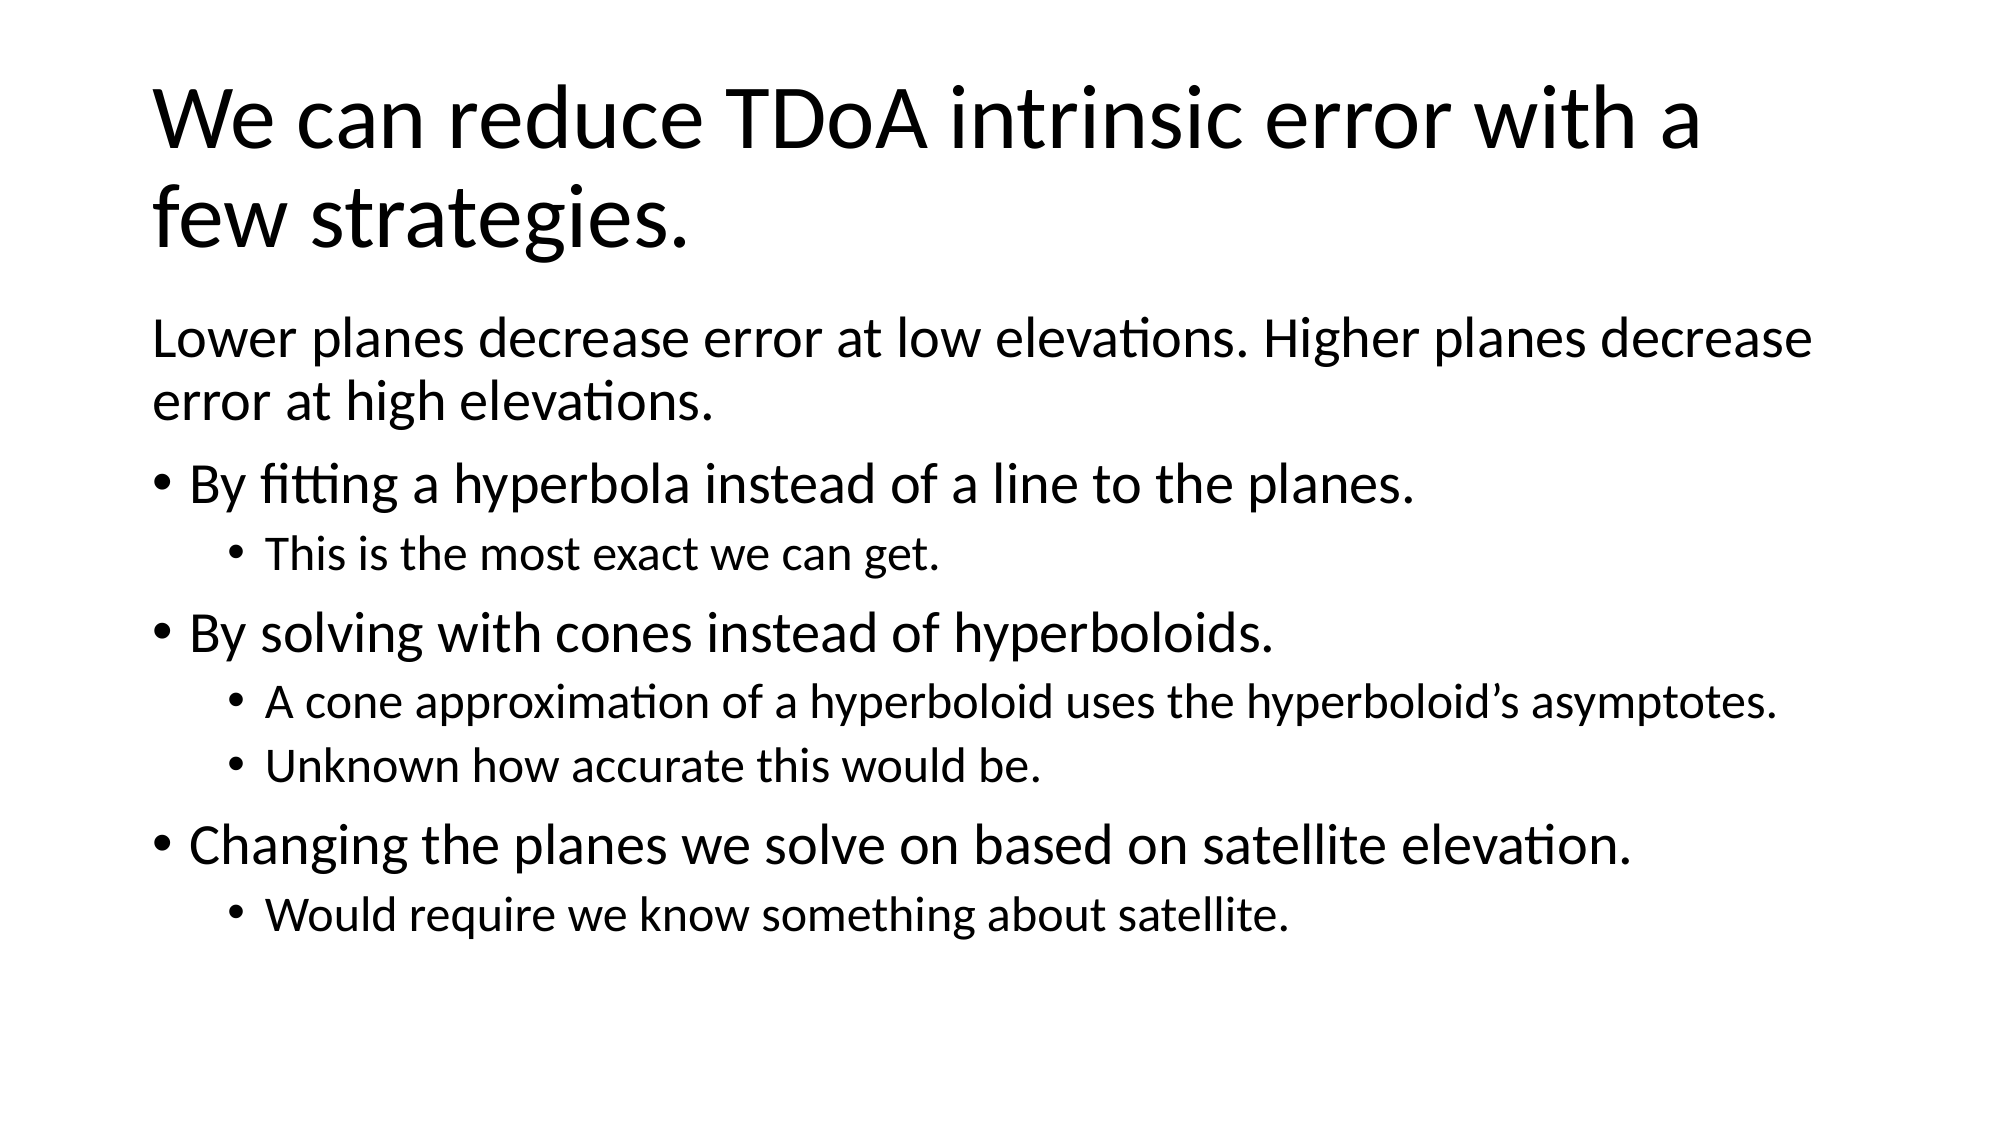

# We can reduce TDoA intrinsic error with a few strategies.
Lower planes decrease error at low elevations. Higher planes decrease error at high elevations.
By fitting a hyperbola instead of a line to the planes.
This is the most exact we can get.
By solving with cones instead of hyperboloids.
A cone approximation of a hyperboloid uses the hyperboloid’s asymptotes.
Unknown how accurate this would be.
Changing the planes we solve on based on satellite elevation.
Would require we know something about satellite.